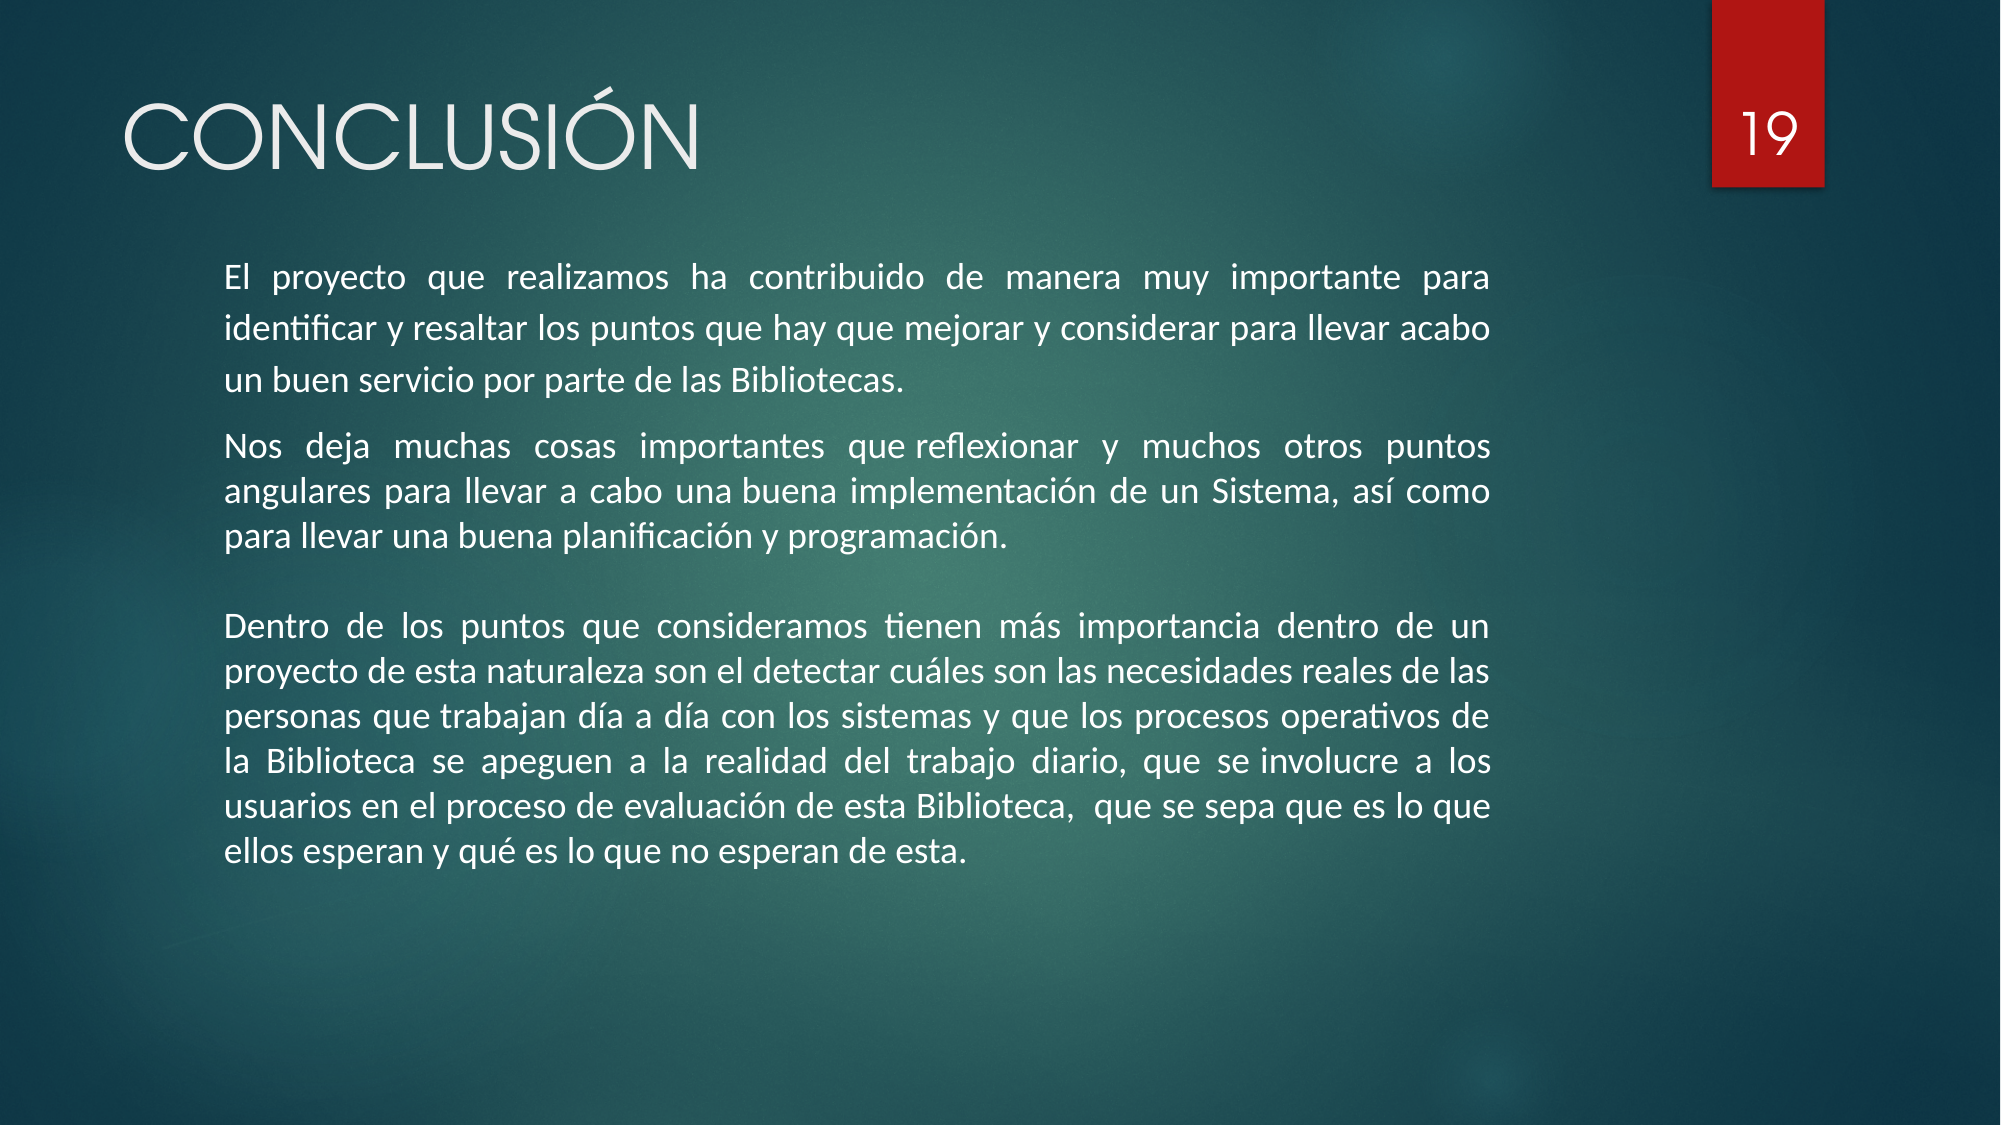

19
# CONCLUSIÓN
El proyecto que realizamos ha contribuido de manera muy importante para identificar y resaltar los puntos que hay que mejorar y considerar para llevar acabo un buen servicio por parte de las Bibliotecas.
Nos deja muchas cosas importantes que reflexionar y muchos otros puntos angulares para llevar a cabo una buena implementación de un Sistema, así como para llevar una buena planificación y programación.
Dentro de los puntos que consideramos tienen más importancia dentro de un proyecto de esta naturaleza son el detectar cuáles son las necesidades reales de las personas que trabajan día a día con los sistemas y que los procesos operativos de la Biblioteca se apeguen a la realidad del trabajo diario, que se involucre a los usuarios en el proceso de evaluación de esta Biblioteca,  que se sepa que es lo que ellos esperan y qué es lo que no esperan de esta.